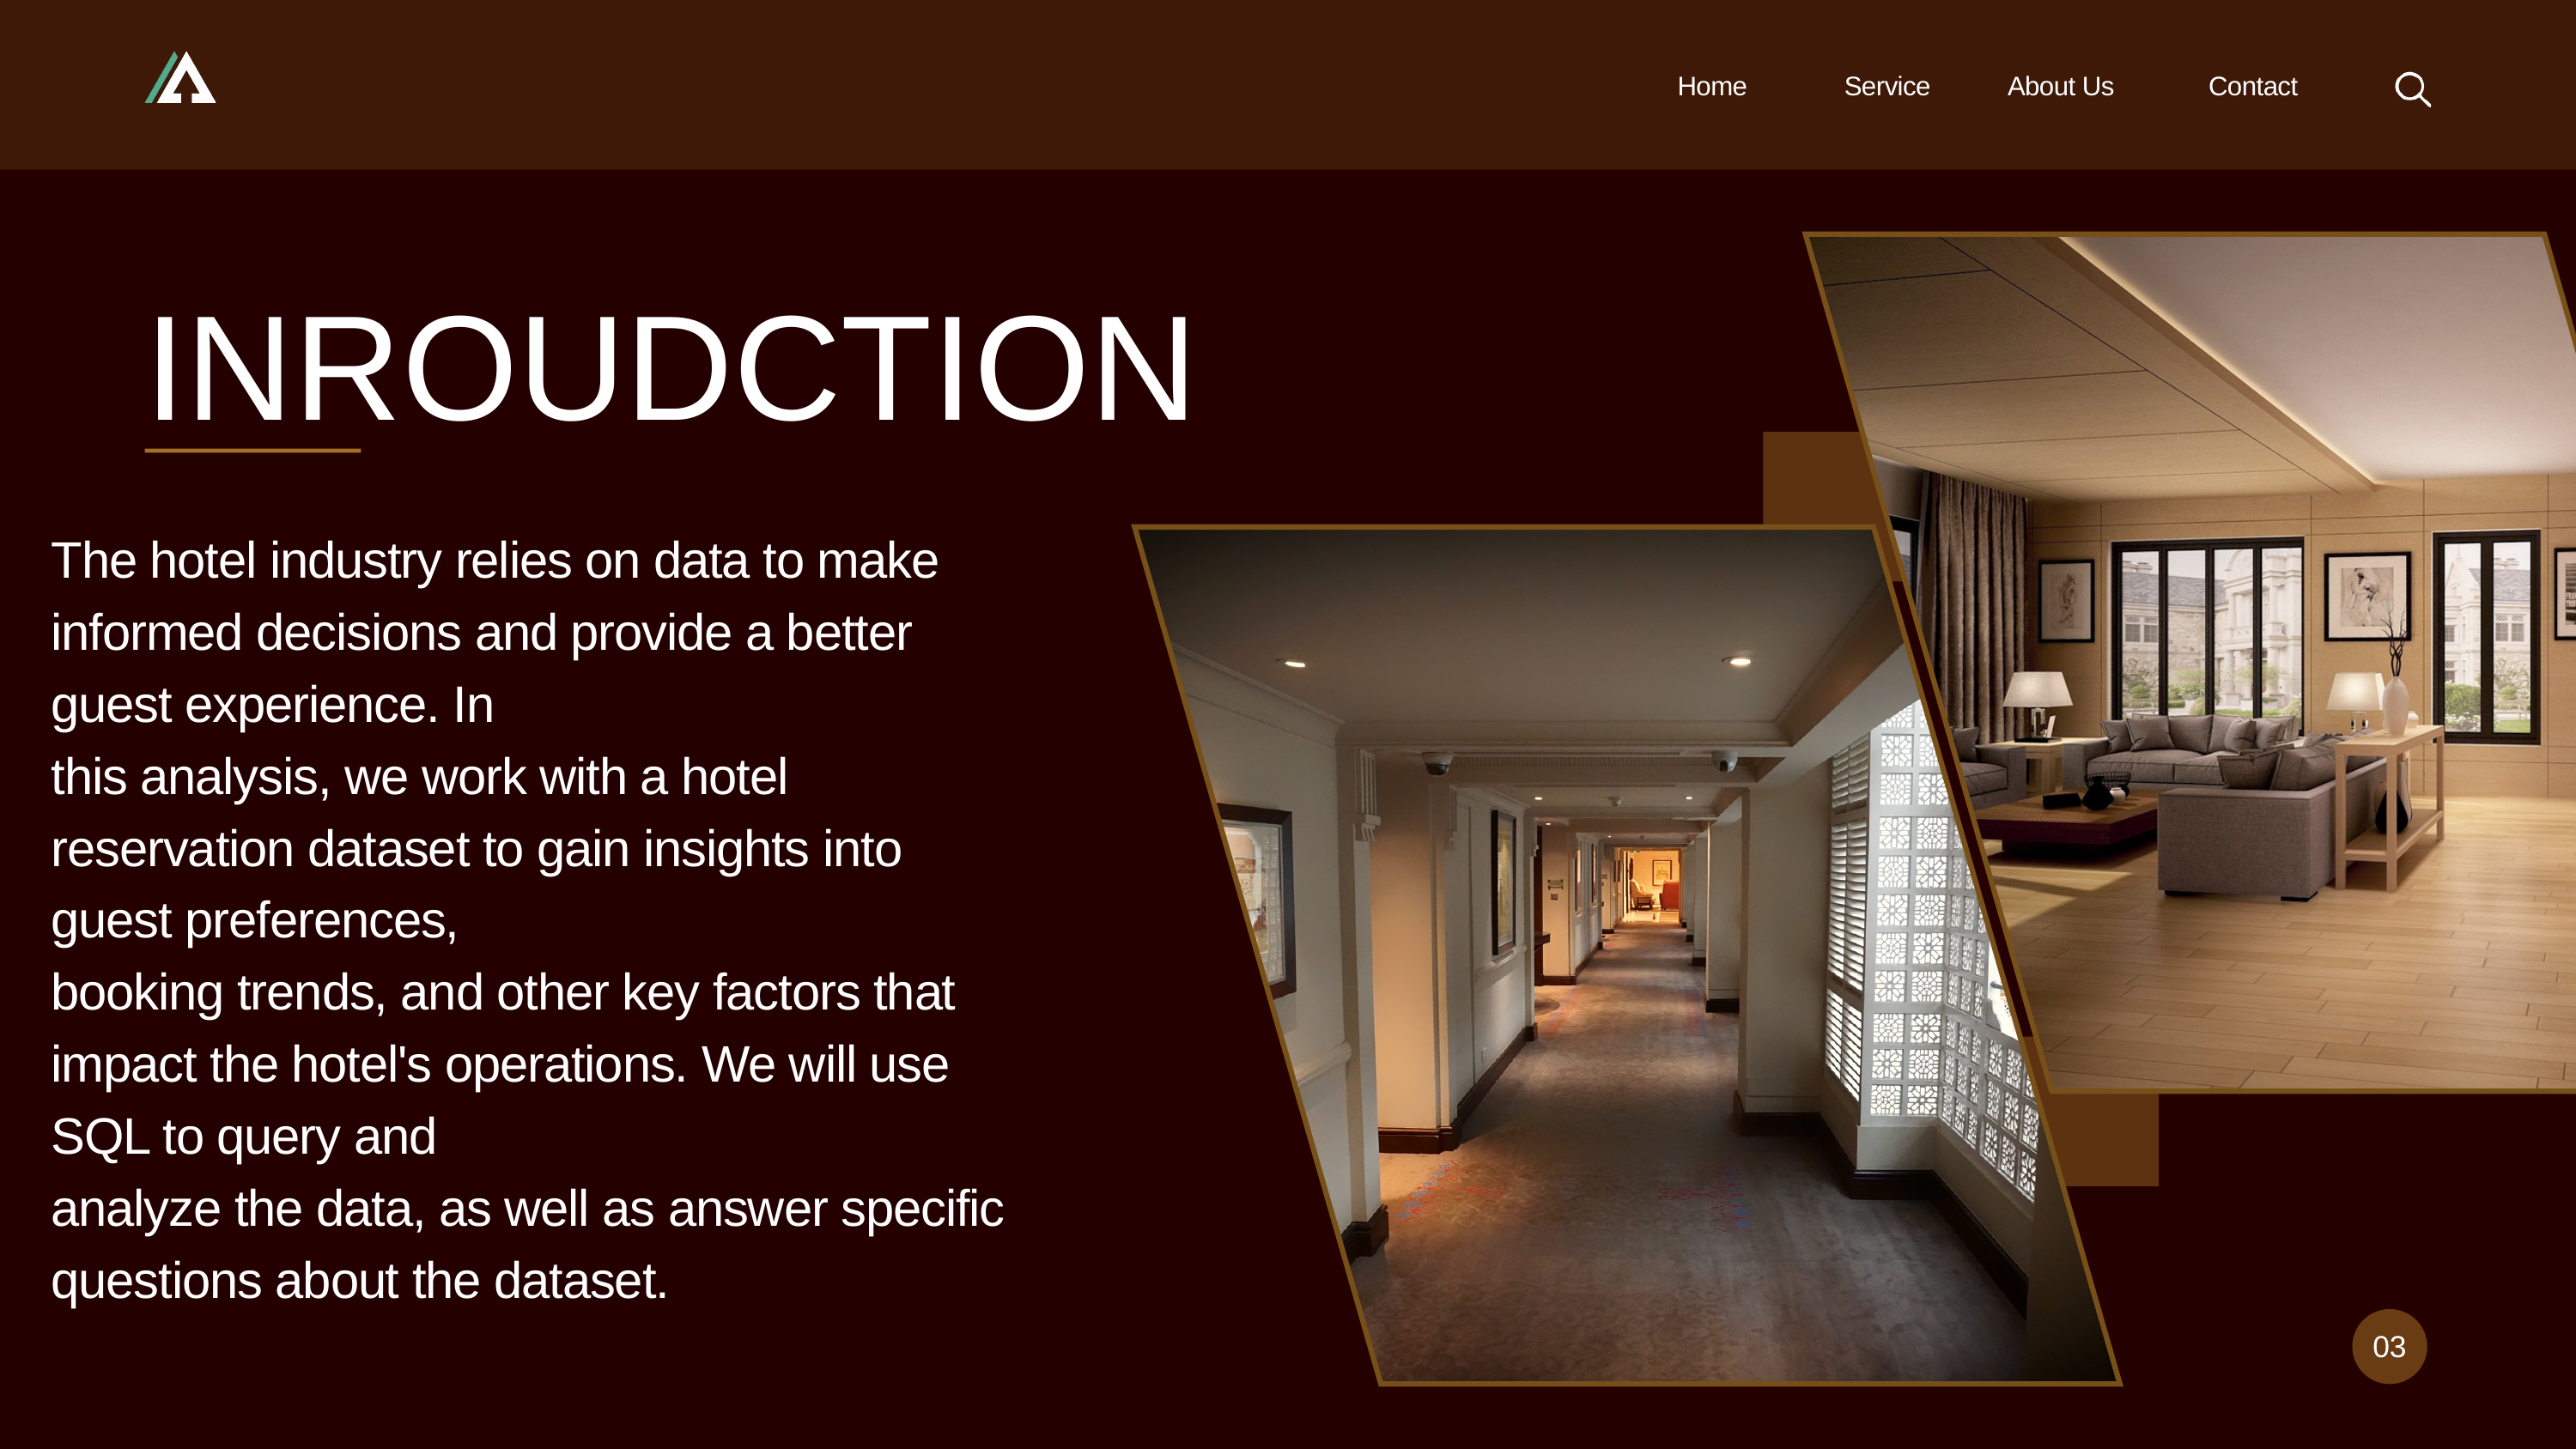

Home
Service
About Us
Contact

INROUDCTION

The hotel industry relies on data to make informed decisions and provide a better guest experience. In
this analysis, we work with a hotel reservation dataset to gain insights into guest preferences,
booking trends, and other key factors that impact the hotel's operations. We will use SQL to query and
analyze the data, as well as answer specific questions about the dataset.

03